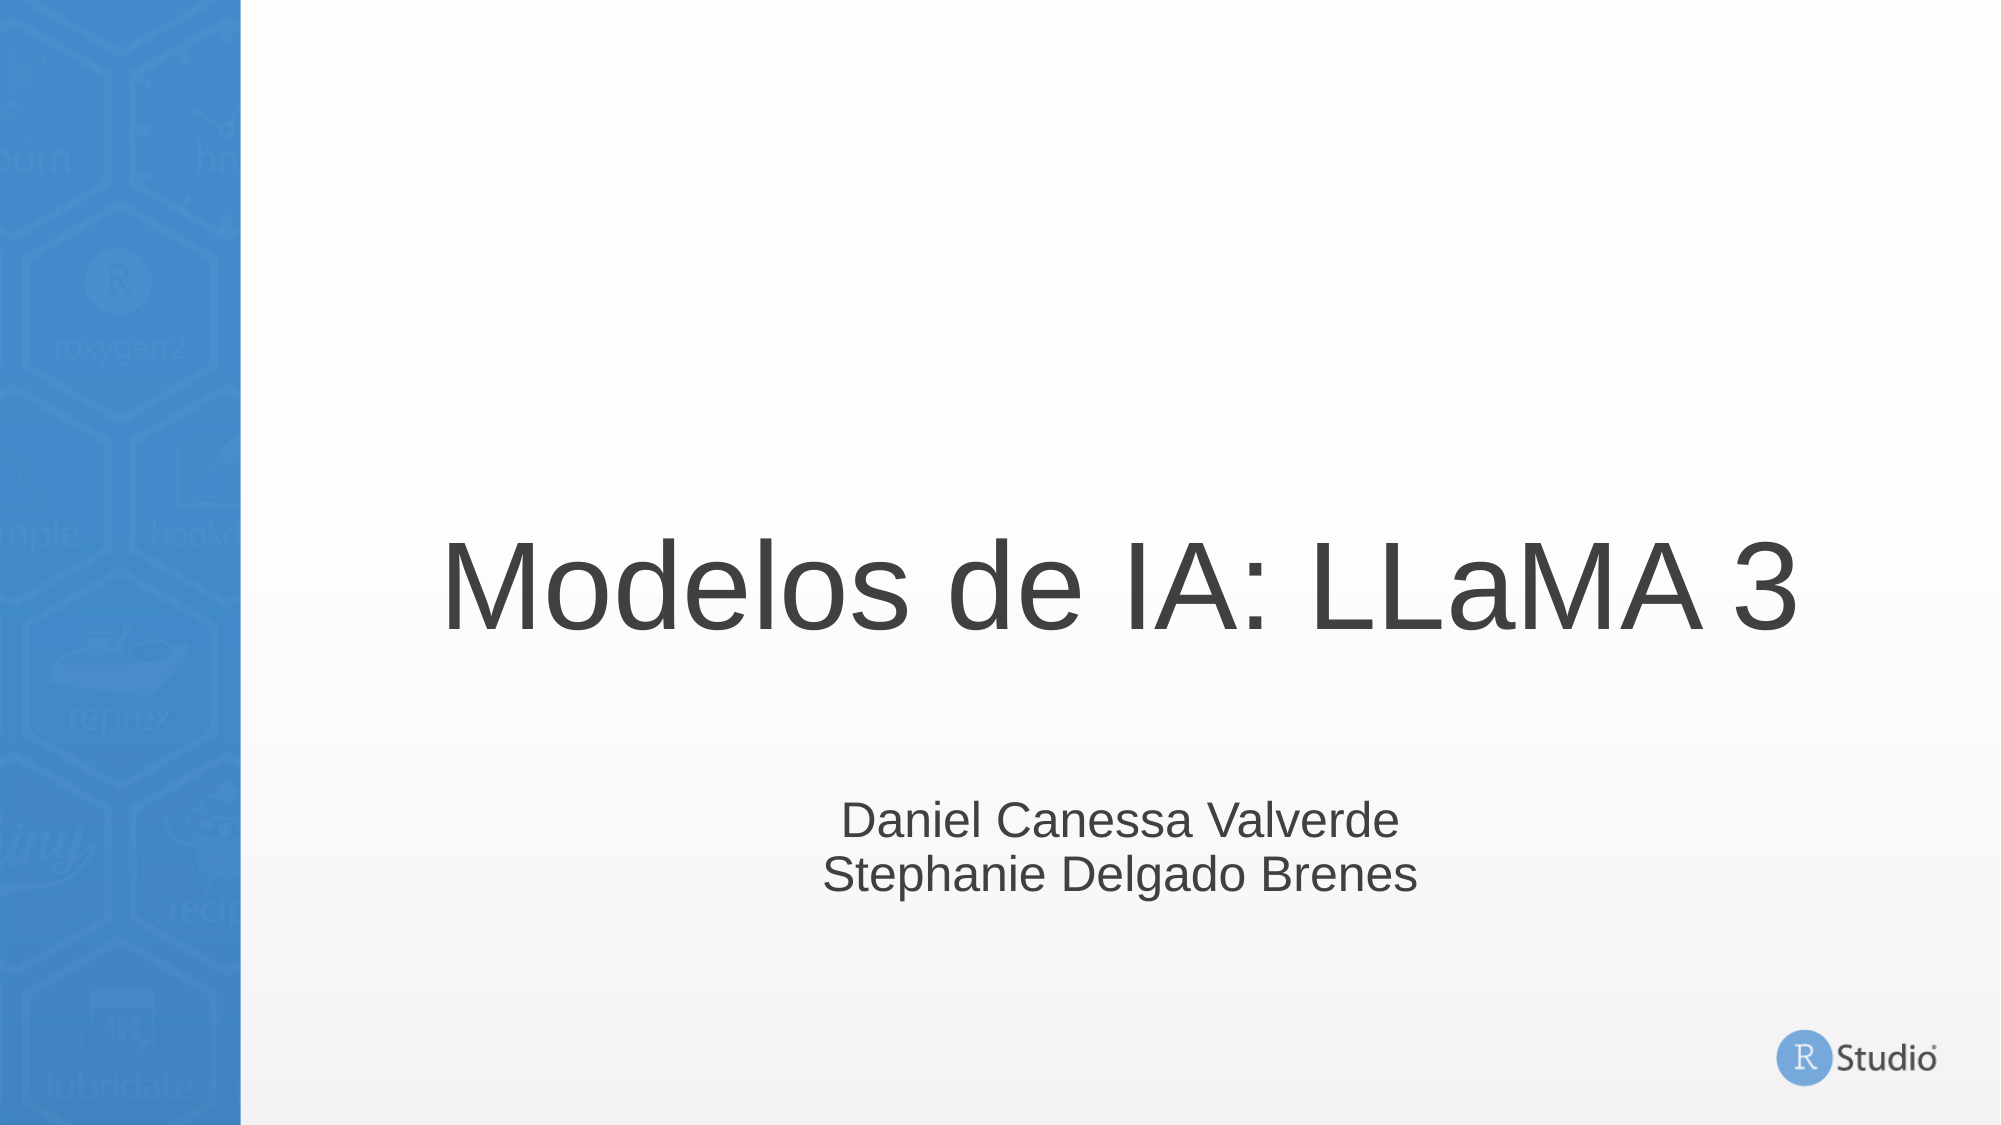

# Modelos de IA: LLaMA 3
Daniel Canessa Valverde
Stephanie Delgado Brenes